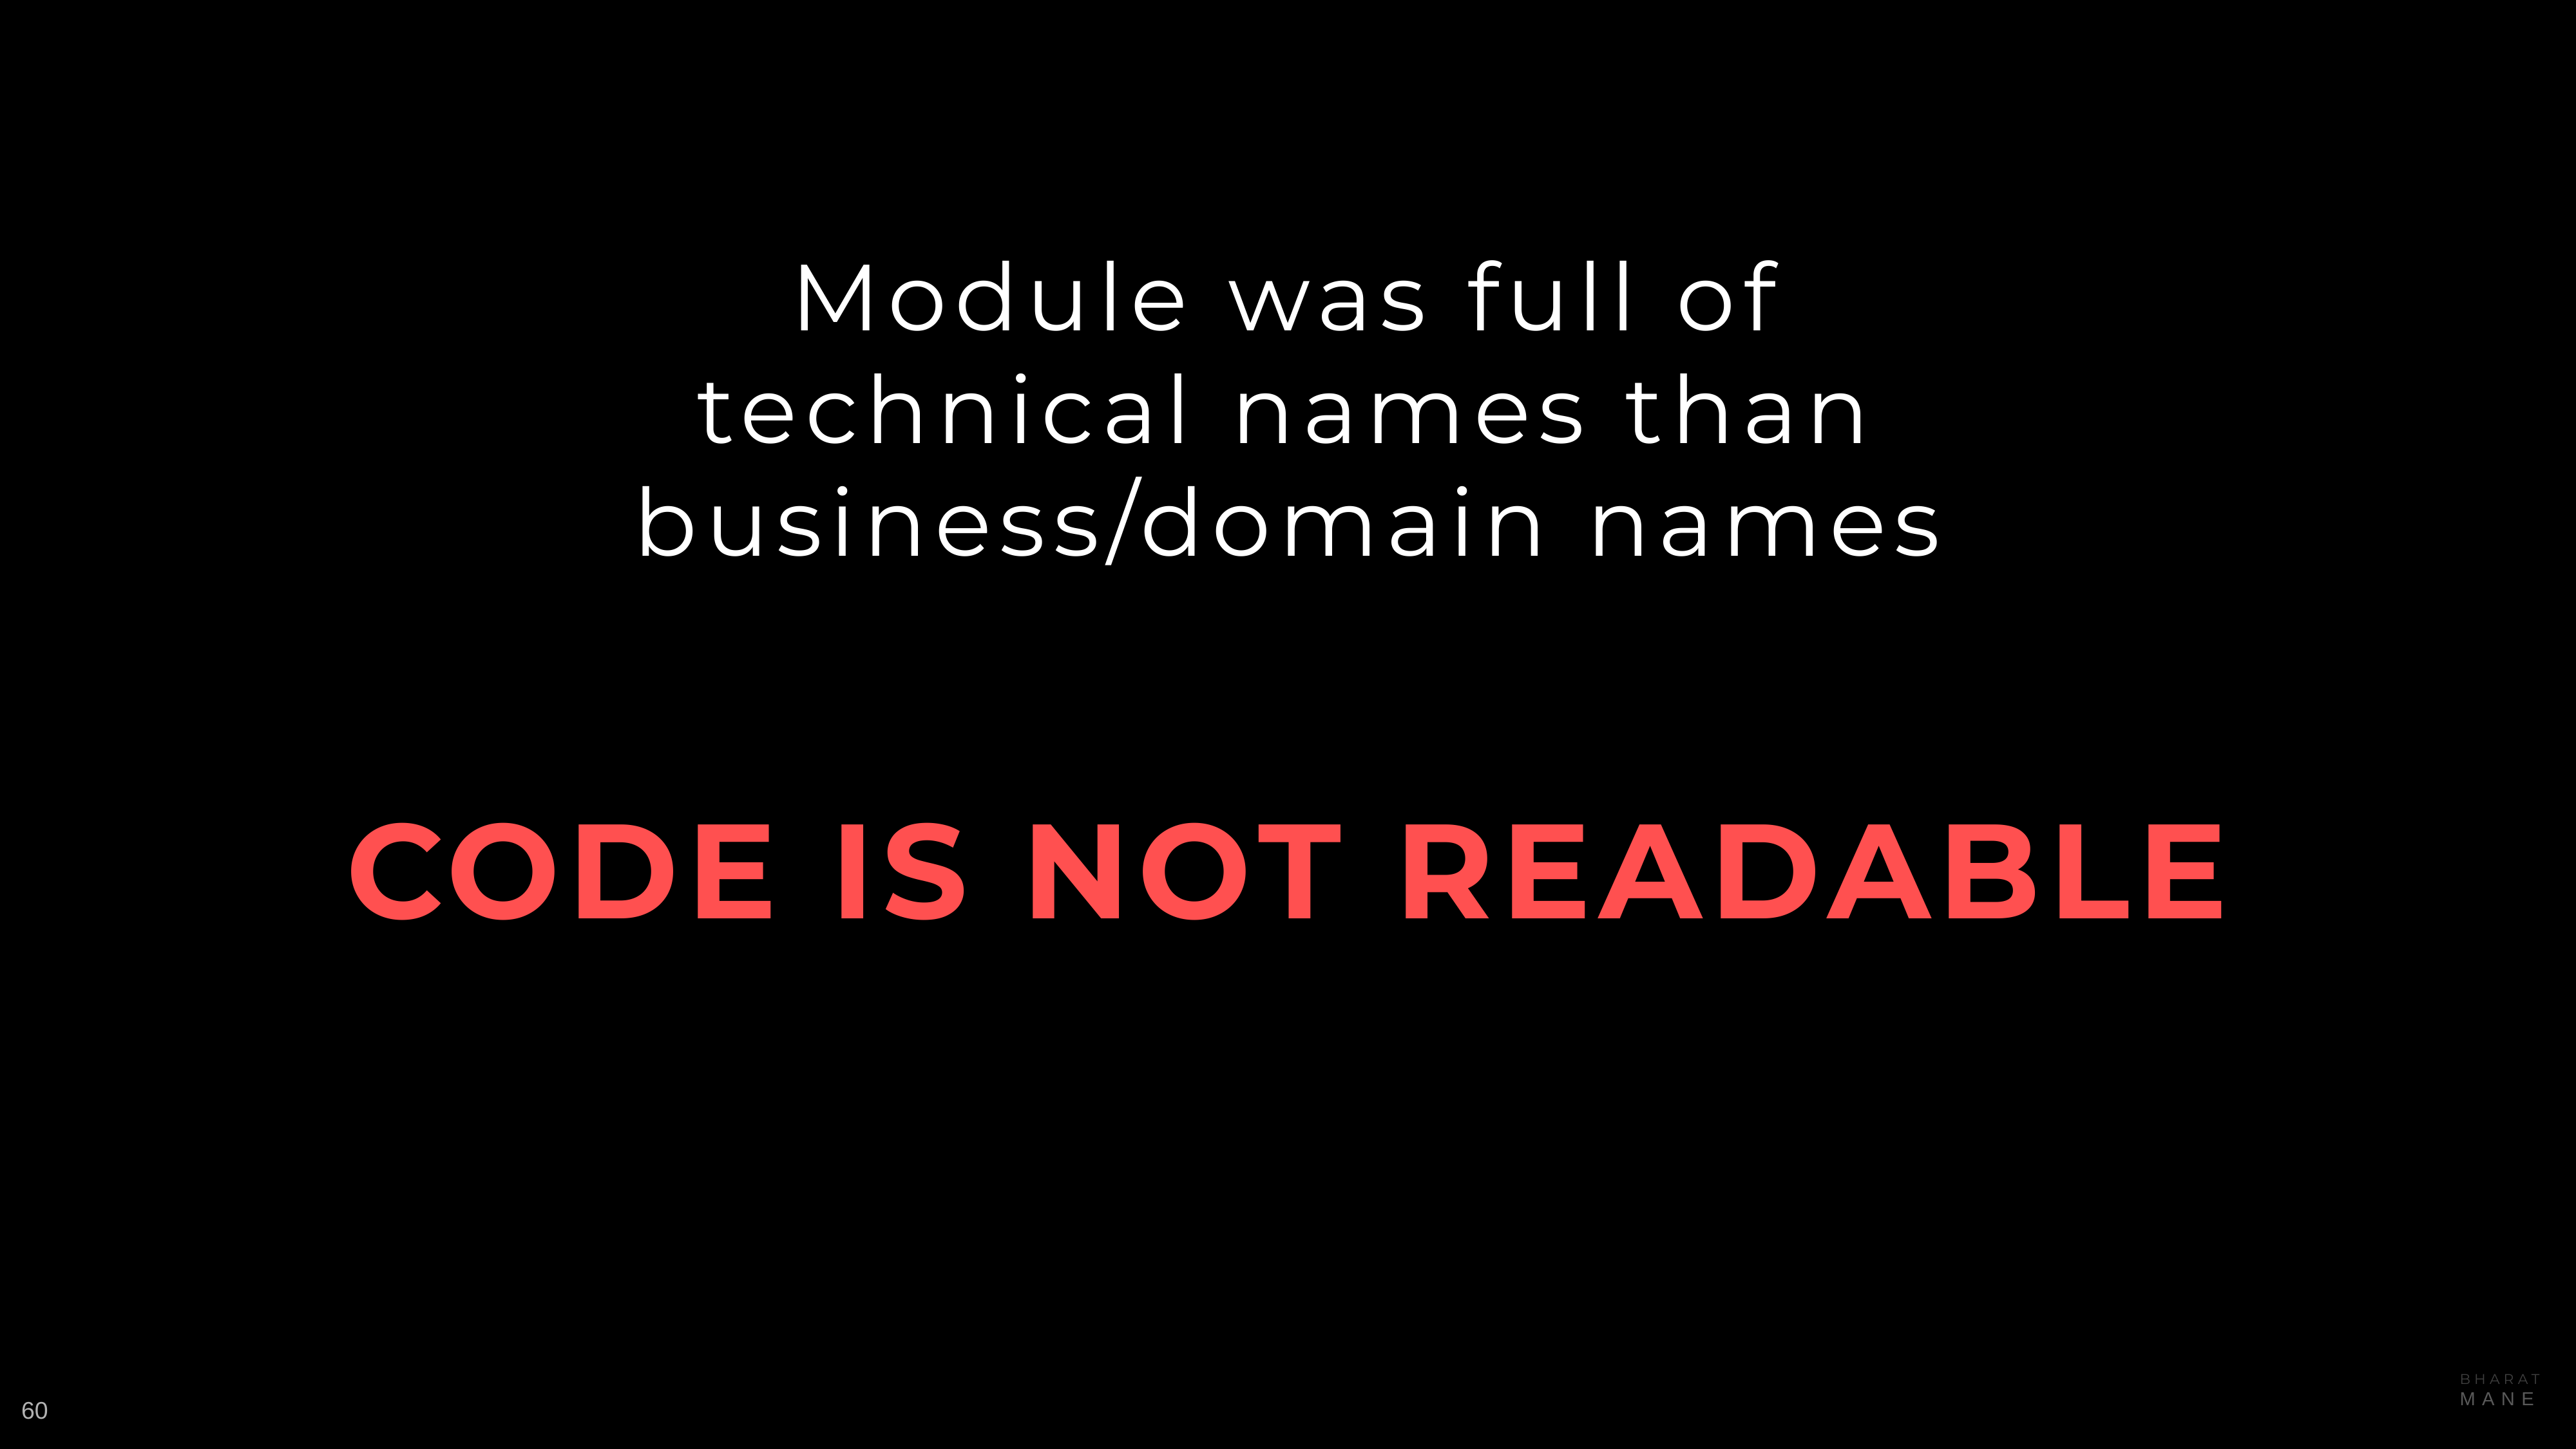

Module was full of technical names than business/domain names
Code is Not readable